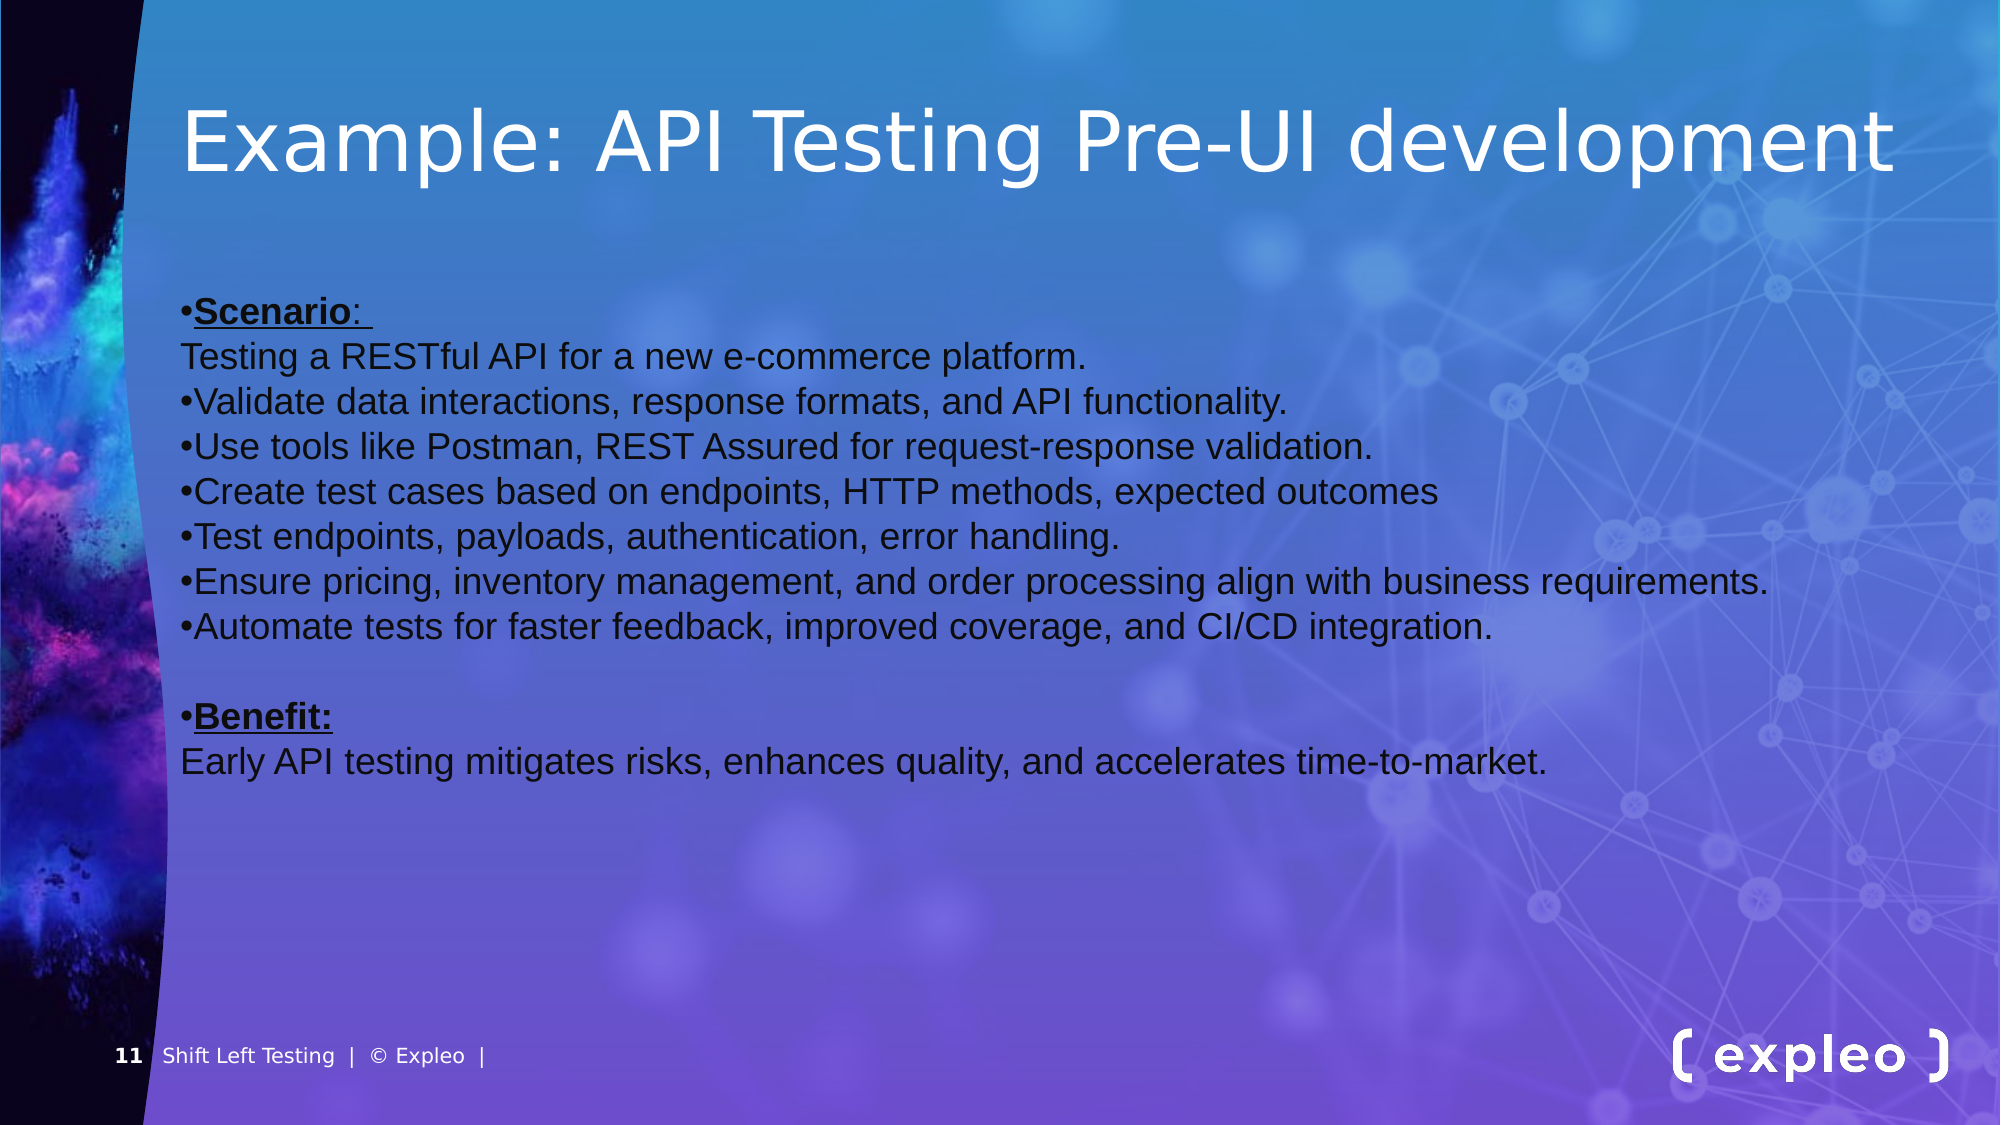

Example: API Testing Pre-UI development

Scenario:
Testing a RESTful API for a new e-commerce platform.
Validate data interactions, response formats, and API functionality.
Use tools like Postman, REST Assured for request-response validation.
Create test cases based on endpoints, HTTP methods, expected outcomes
Test endpoints, payloads, authentication, error handling.
Ensure pricing, inventory management, and order processing align with business requirements.
Automate tests for faster feedback, improved coverage, and CI/CD integration.

Benefit:
Early API testing mitigates risks, enhances quality, and accelerates time-to-market.

Shift Left Testing  |  © Expleo  |
11